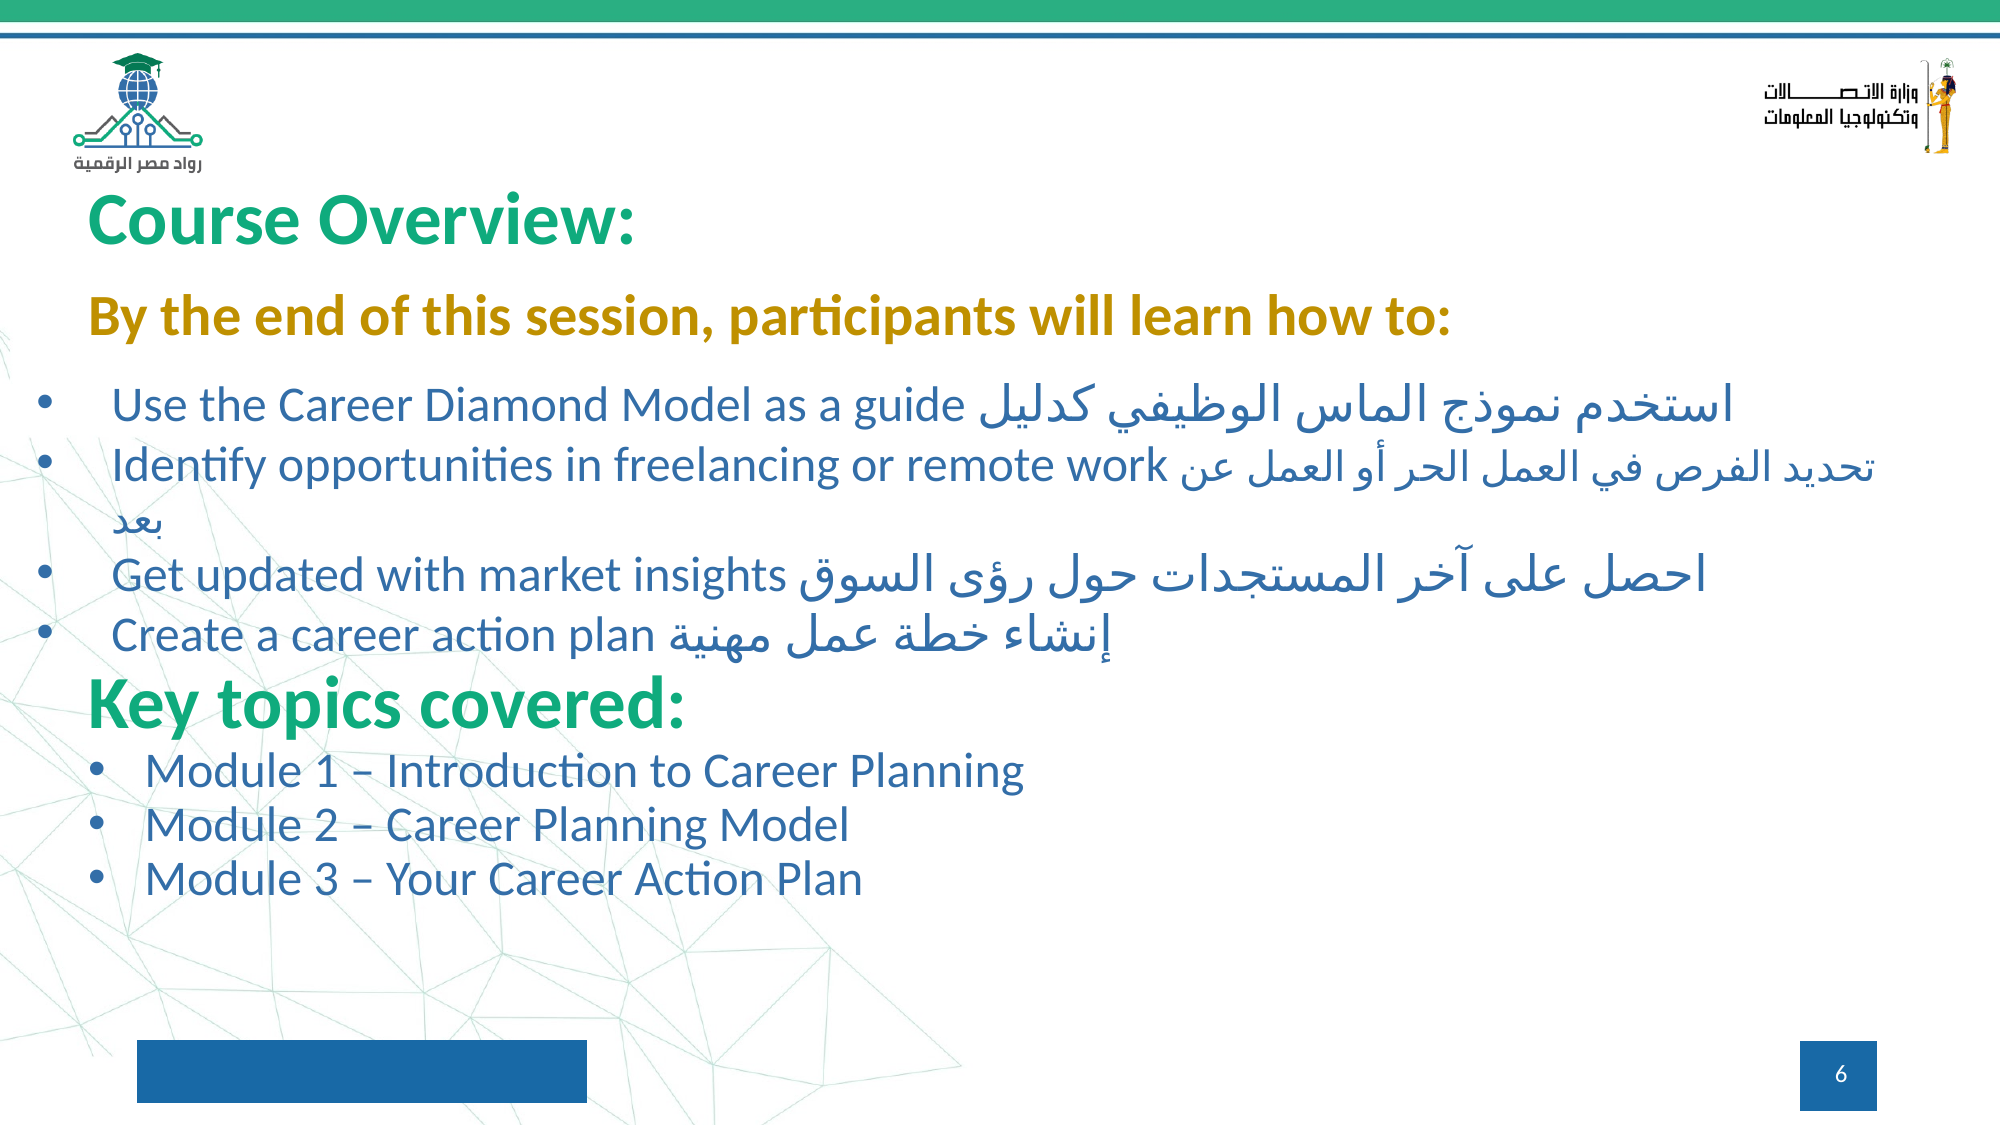

Course Overview:

By the end of this session, participants will learn how to:

Use the Career Diamond Model as a guide استخدم نموذج الماس الوظيفي كدليل
Identify opportunities in freelancing or remote work تحديد الفرص في العمل الحر أو العمل عن بعد
Get updated with market insights احصل على آخر المستجدات حول رؤى السوق
Create a career action plan إنشاء خطة عمل مهنية

Key topics covered:
Module 1 – Introduction to Career Planning
Module 2 – Career Planning Model
Module 3 – Your Career Action Plan

6